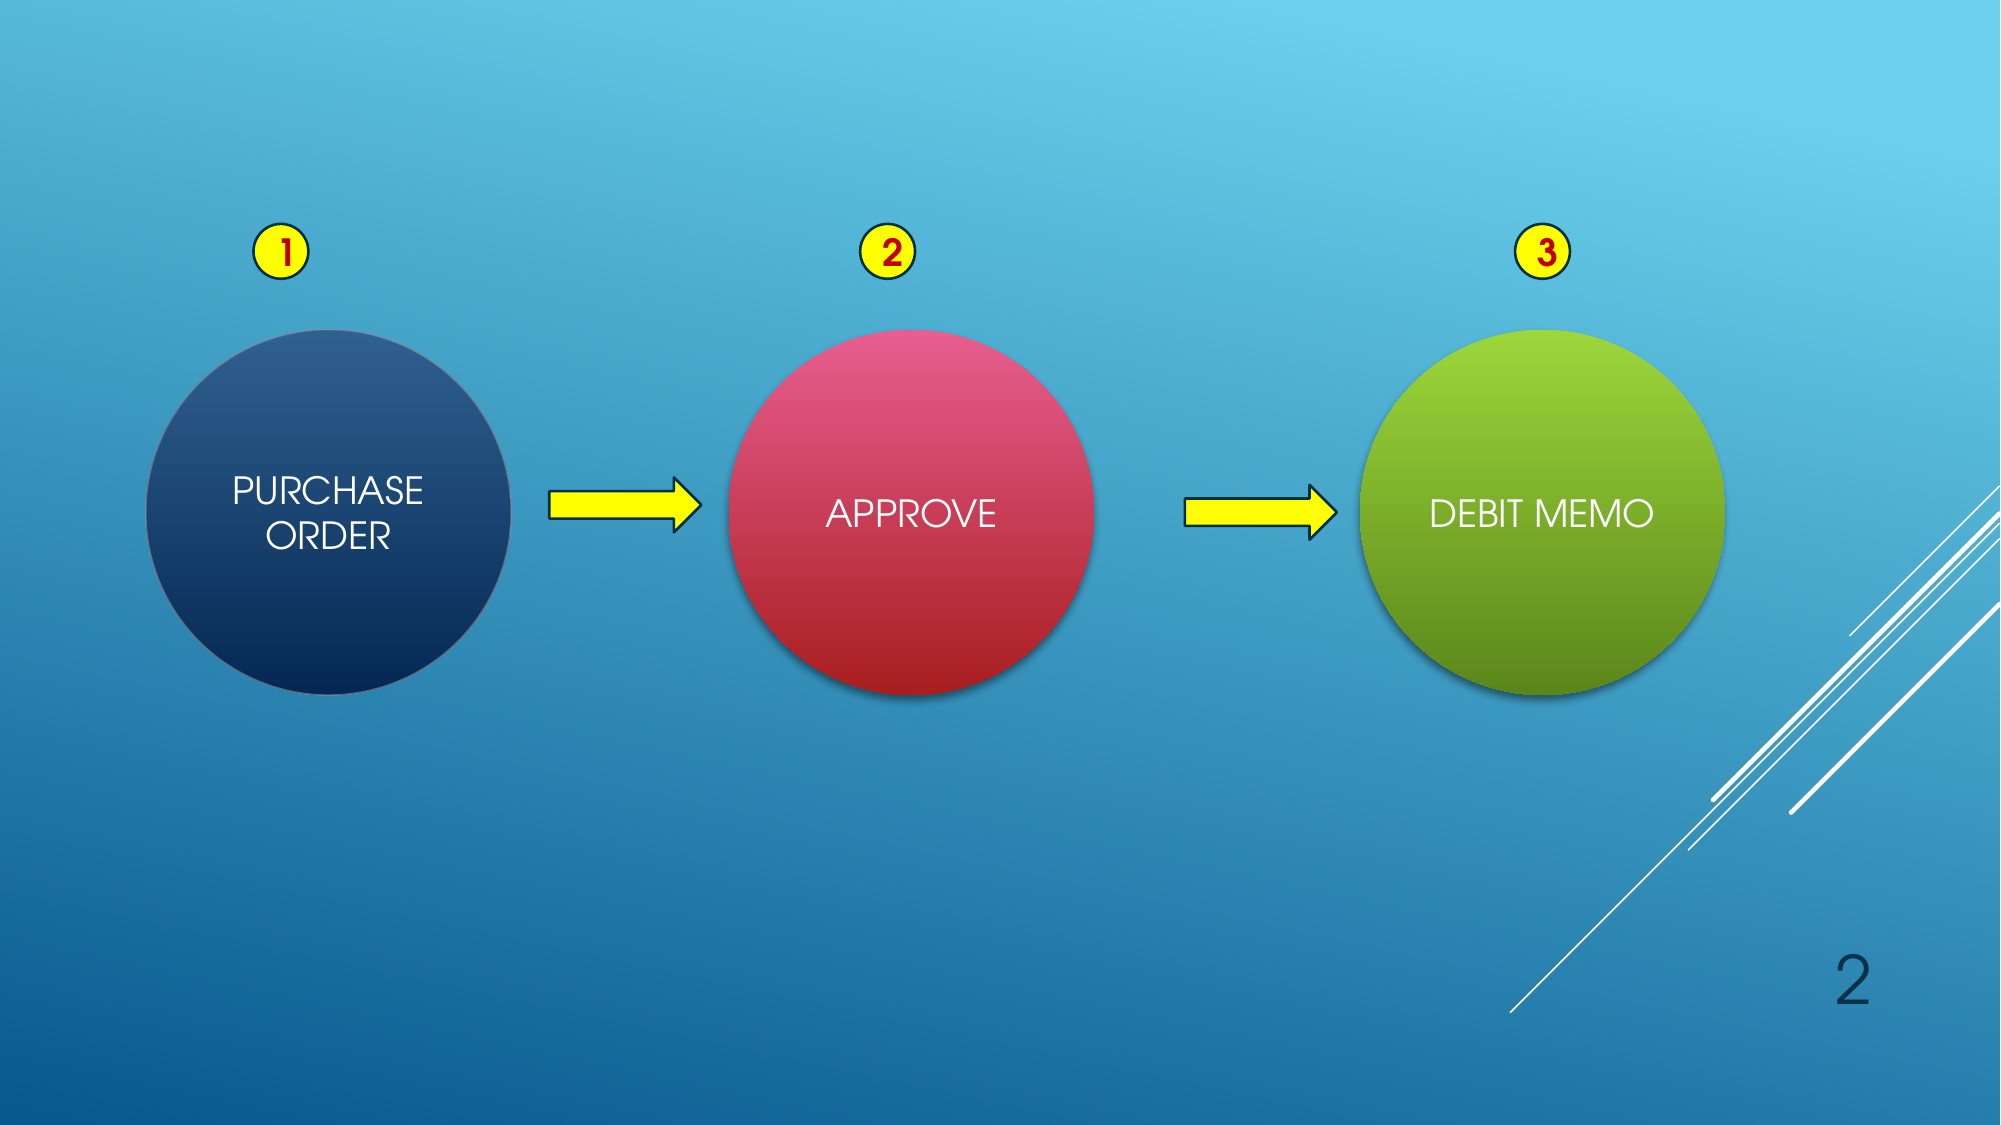

1
2
3
PURCHASE ORDER
APPROVE
DEBIT MEMO

2